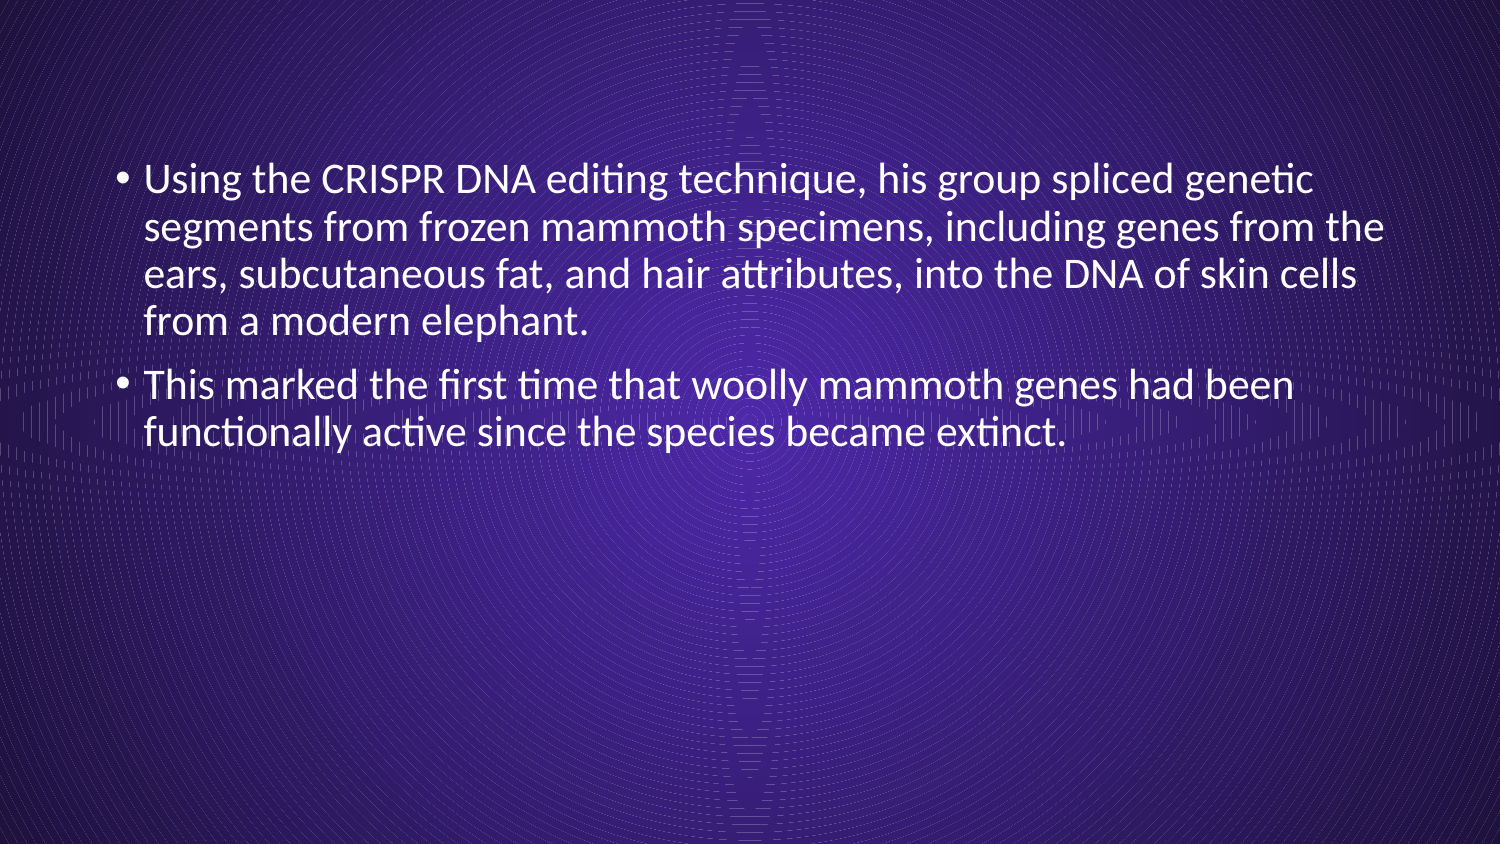

Using the CRISPR DNA editing technique, his group spliced genetic segments from frozen mammoth specimens, including genes from the ears, subcutaneous fat, and hair attributes, into the DNA of skin cells from a modern elephant.
This marked the first time that woolly mammoth genes had been functionally active since the species became extinct.